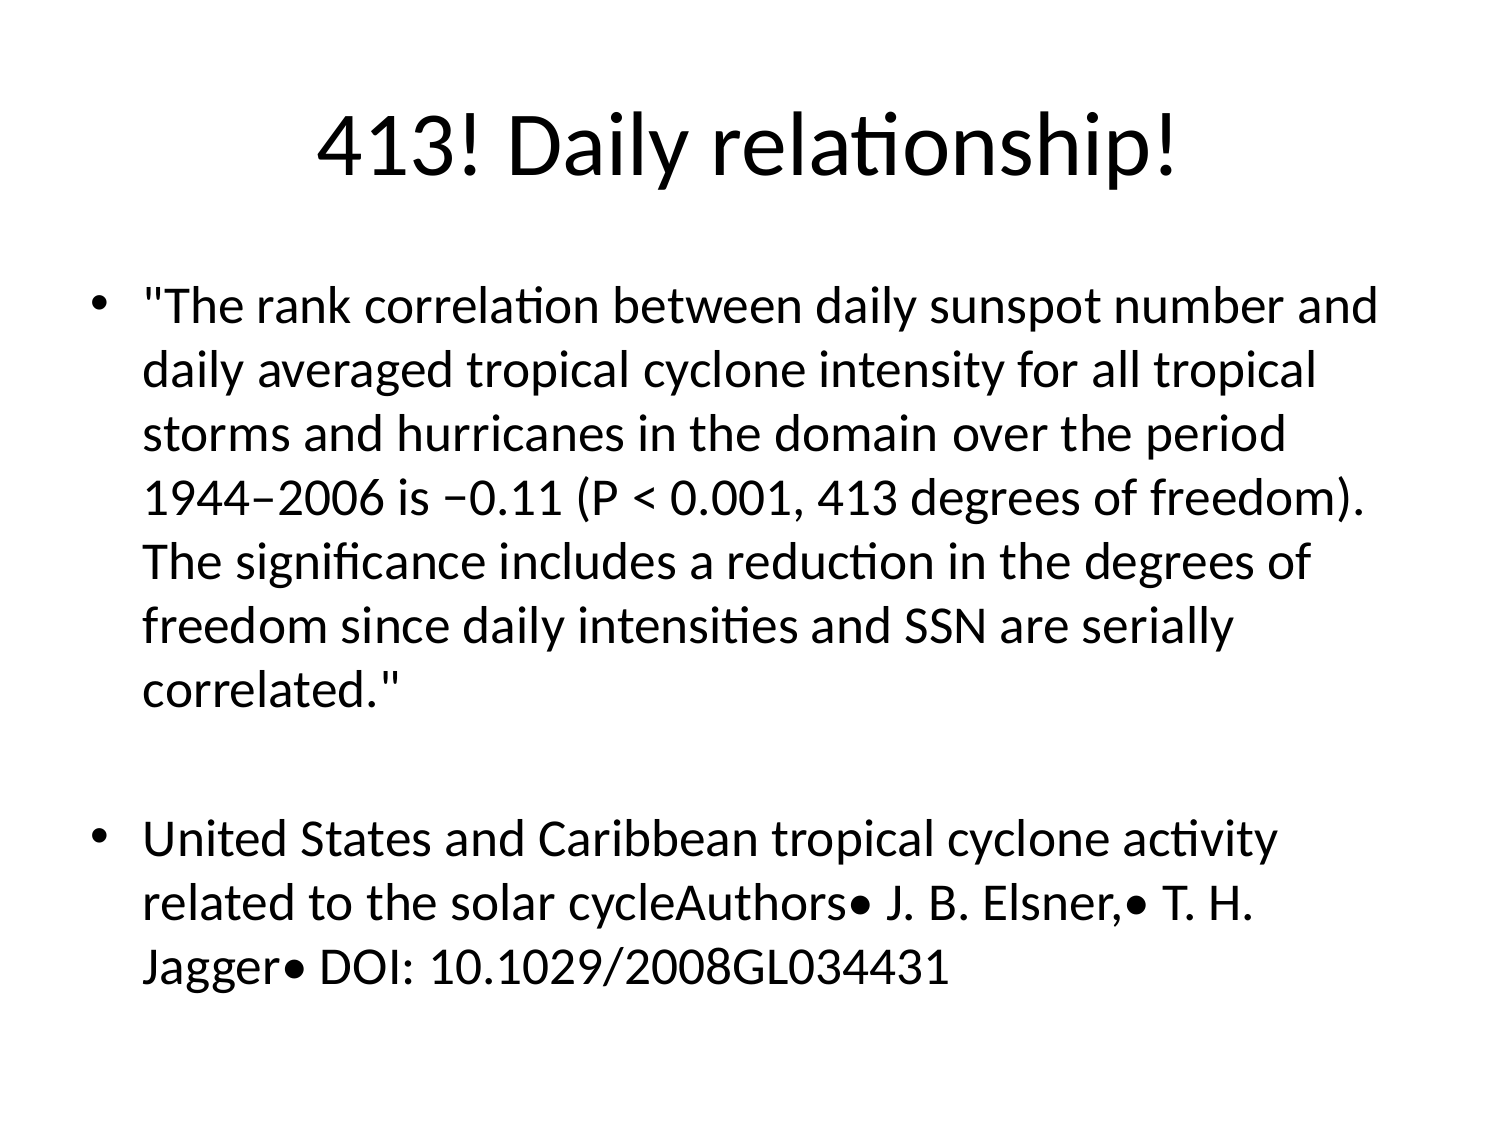

# 413! Daily relationship!
"The rank correlation between daily sunspot number and daily averaged tropical cyclone intensity for all tropical storms and hurricanes in the domain over the period 1944–2006 is −0.11 (P < 0.001, 413 degrees of freedom). The significance includes a reduction in the degrees of freedom since daily intensities and SSN are serially correlated."

United States and Caribbean tropical cyclone activity related to the solar cycleAuthors• J. B. Elsner,• T. H. Jagger• DOI: 10.1029/2008GL034431